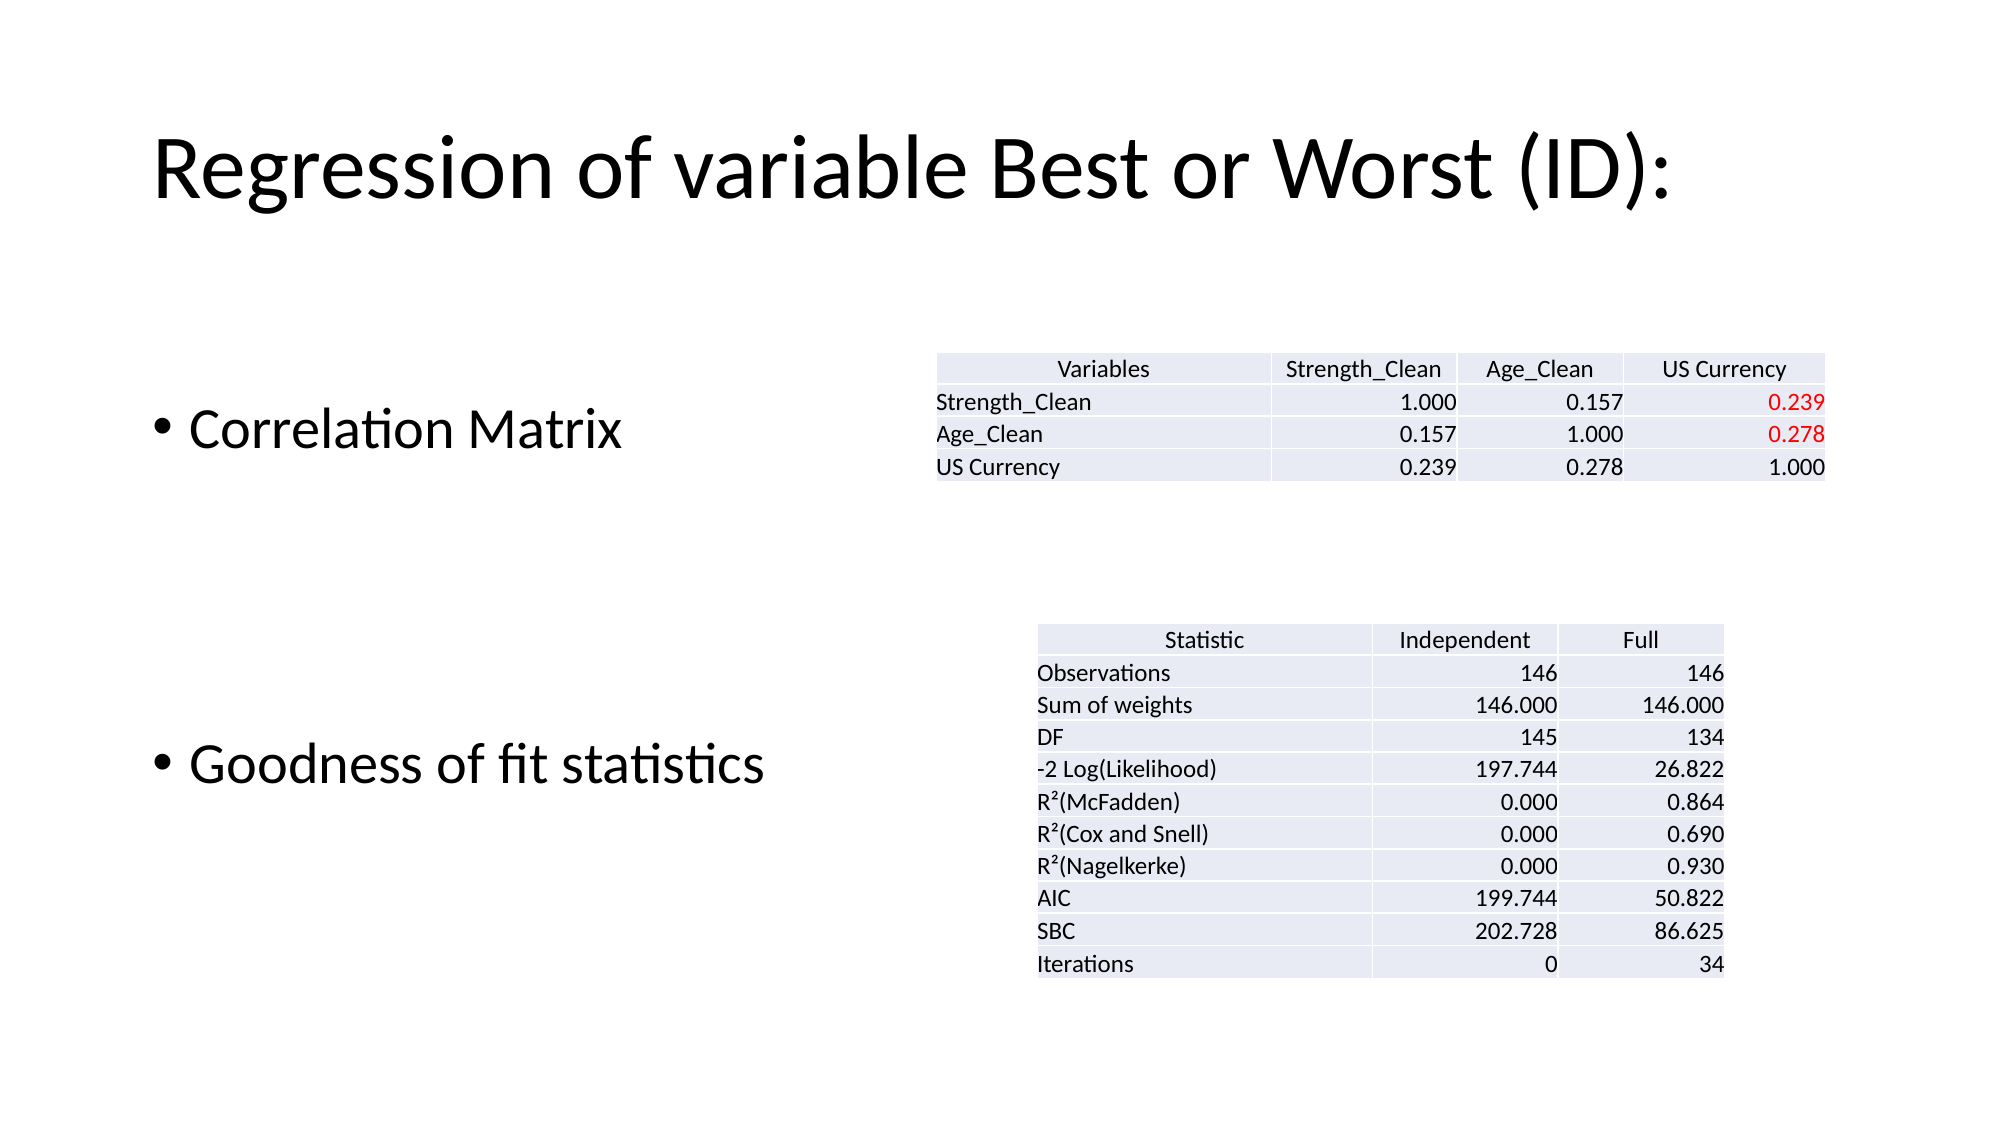

# Regression of variable Best or Worst (ID):

Correlation Matrix

Goodness of fit statistics

| Variables | Strength\_Clean | Age\_Clean | US Currency |
| --- | --- | --- | --- |
| Strength\_Clean | 1.000 | 0.157 | 0.239 |
| Age\_Clean | 0.157 | 1.000 | 0.278 |
| US Currency | 0.239 | 0.278 | 1.000 |
| Statistic | Independent | Full |
| --- | --- | --- |
| Observations | 146 | 146 |
| Sum of weights | 146.000 | 146.000 |
| DF | 145 | 134 |
| -2 Log(Likelihood) | 197.744 | 26.822 |
| R²(McFadden) | 0.000 | 0.864 |
| R²(Cox and Snell) | 0.000 | 0.690 |
| R²(Nagelkerke) | 0.000 | 0.930 |
| AIC | 199.744 | 50.822 |
| SBC | 202.728 | 86.625 |
| Iterations | 0 | 34 |